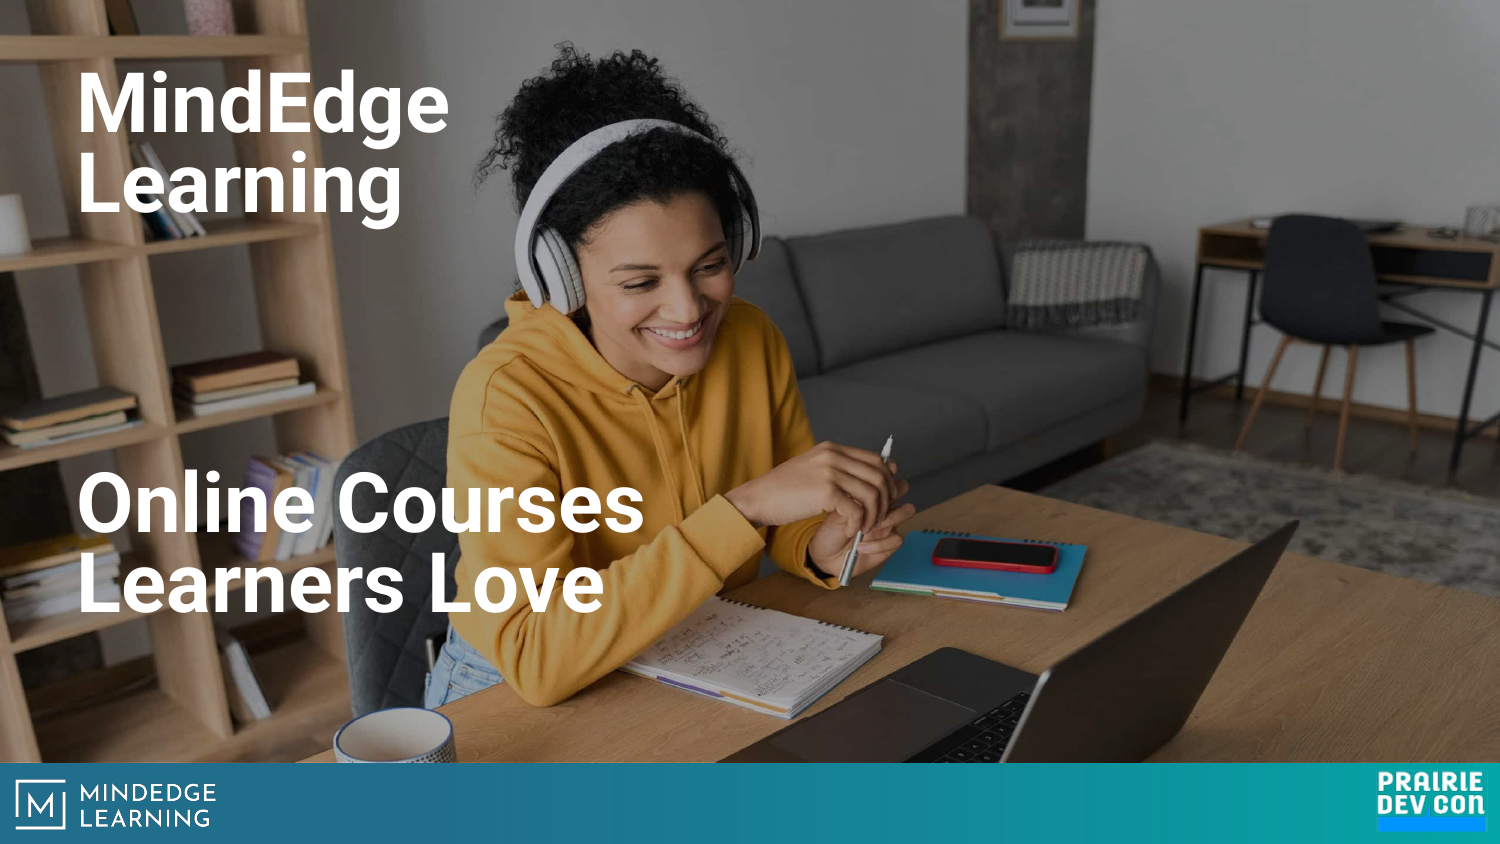

# MindEdge Learning

Online Courses Learners Love